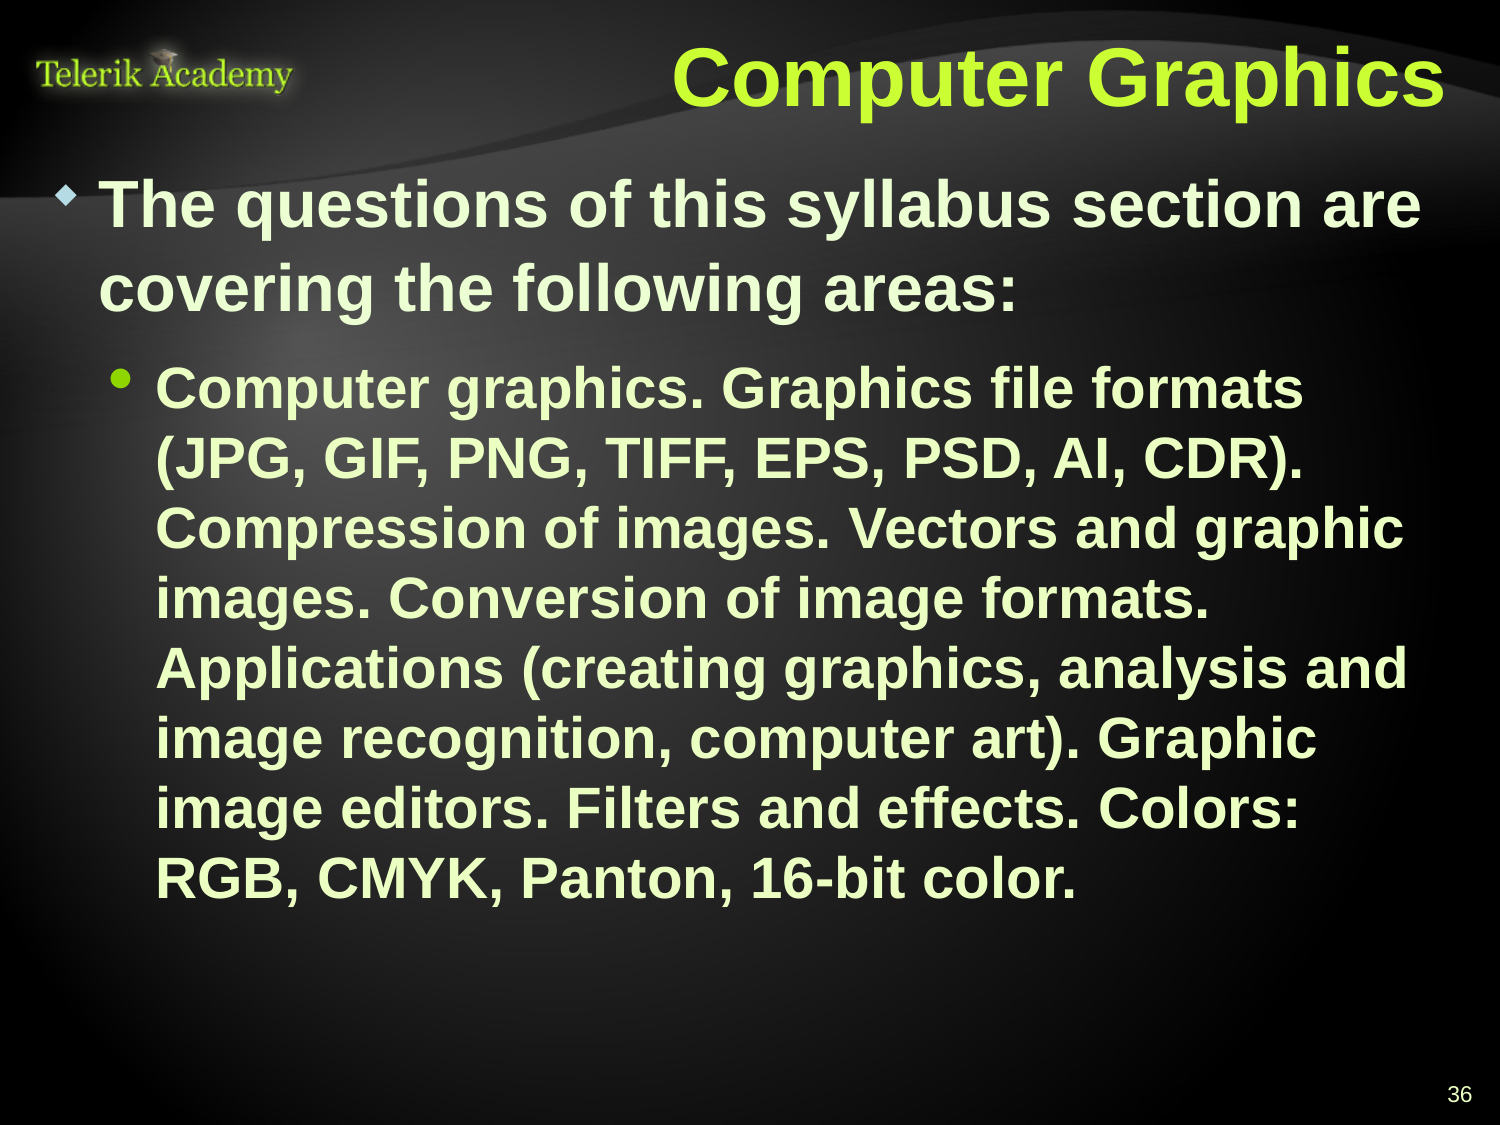

# Computer Graphics
The questions of this syllabus section are covering the following areas:
Computer graphics. Graphics file formats (JPG, GIF, PNG, TIFF, EPS, PSD, AI, CDR). Compression of images. Vectors and graphic images. Conversion of image formats. Applications (creating graphics, analysis and image recognition, computer art). Graphic image editors. Filters and effects. Colors: RGB, CMYK, Panton, 16-bit color.
36